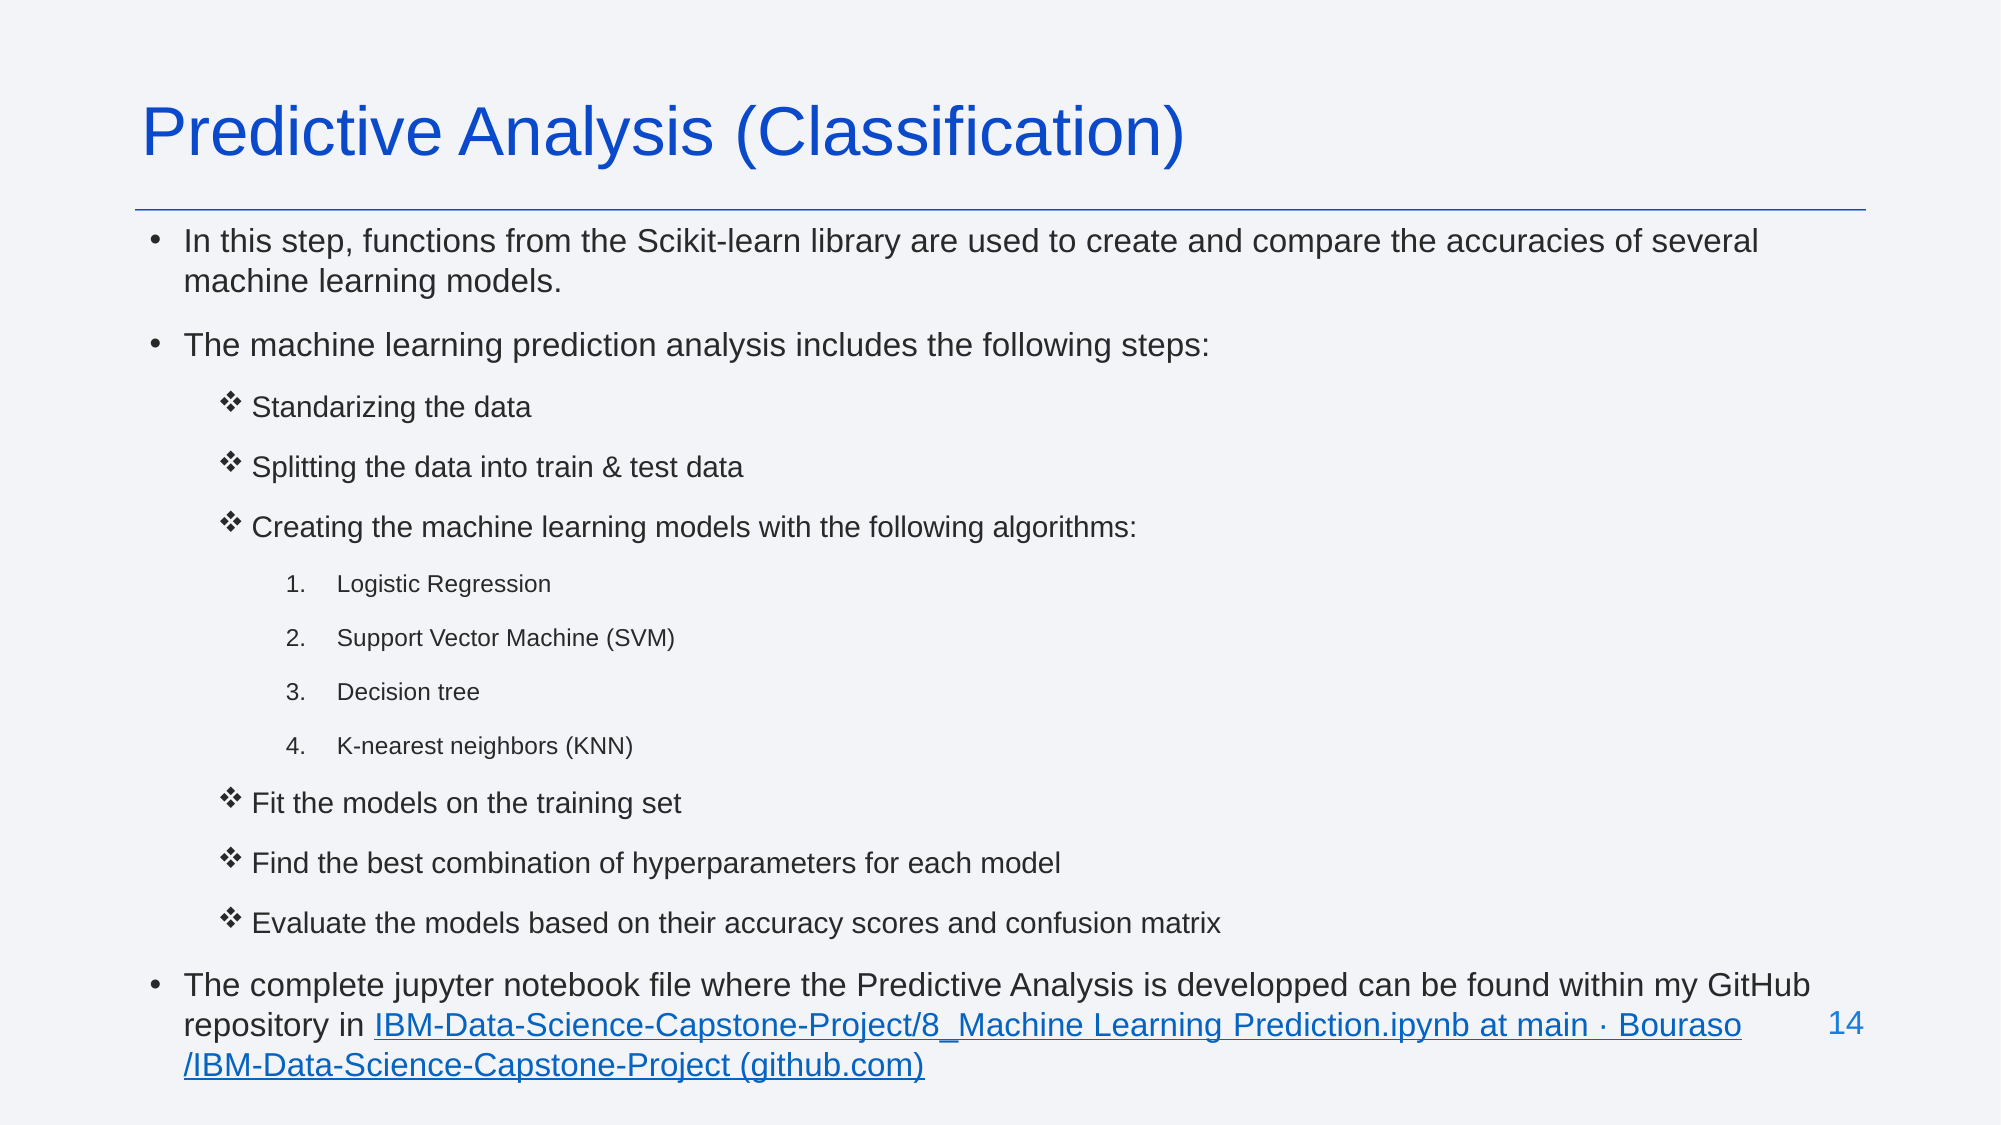

Predictive Analysis (Classification)
In this step, functions from the Scikit-learn library are used to create and compare the accuracies of several machine learning models.
The machine learning prediction analysis includes the following steps:
Standarizing the data
Splitting the data into train & test data
Creating the machine learning models with the following algorithms:
Logistic Regression
Support Vector Machine (SVM)
Decision tree
K-nearest neighbors (KNN)
Fit the models on the training set
Find the best combination of hyperparameters for each model
Evaluate the models based on their accuracy scores and confusion matrix
The complete jupyter notebook file where the Predictive Analysis is developped can be found within my GitHub repository in IBM-Data-Science-Capstone-Project/8_Machine Learning Prediction.ipynb at main · Bouraso/IBM-Data-Science-Capstone-Project (github.com)
14